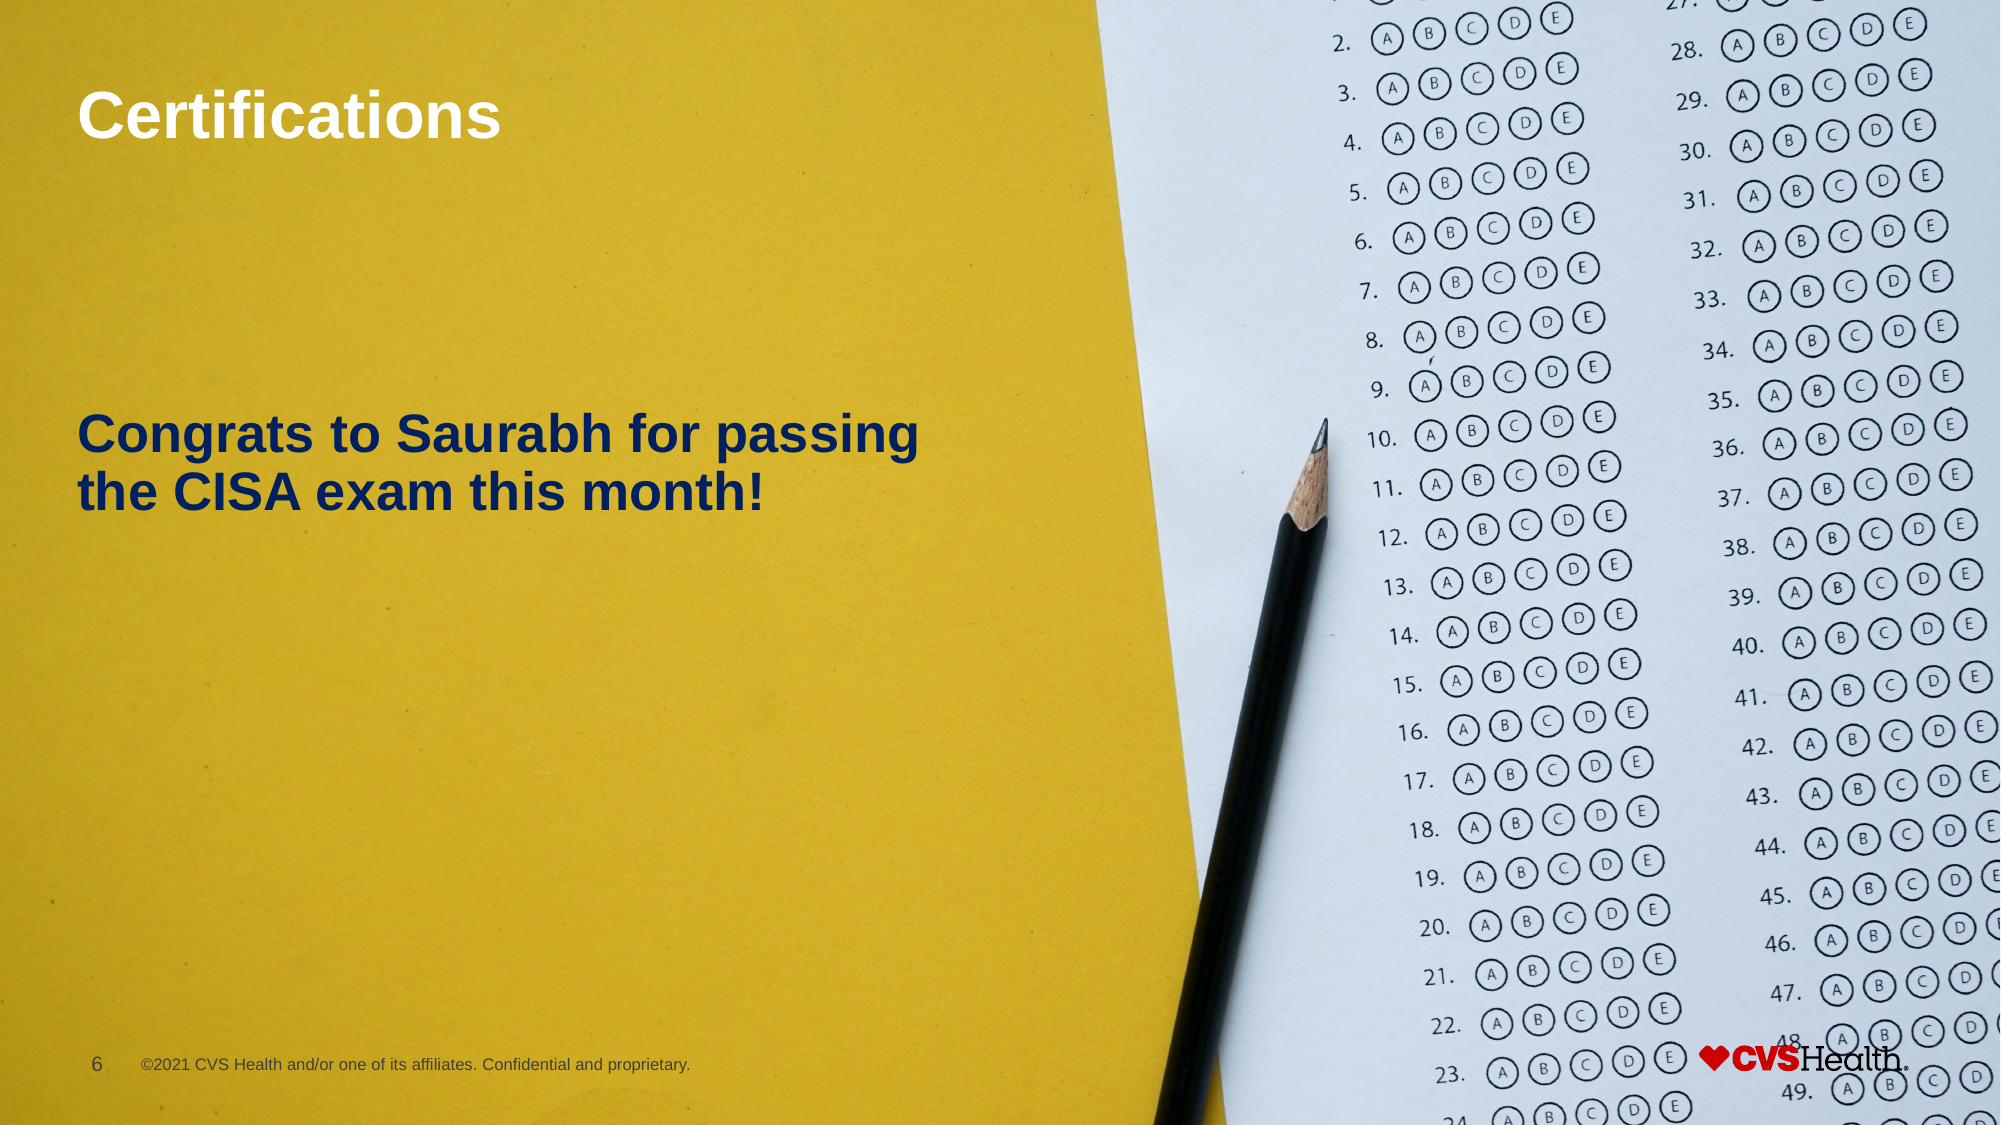

# Certifications
Congrats to Saurabh for passing the CISA exam this month!